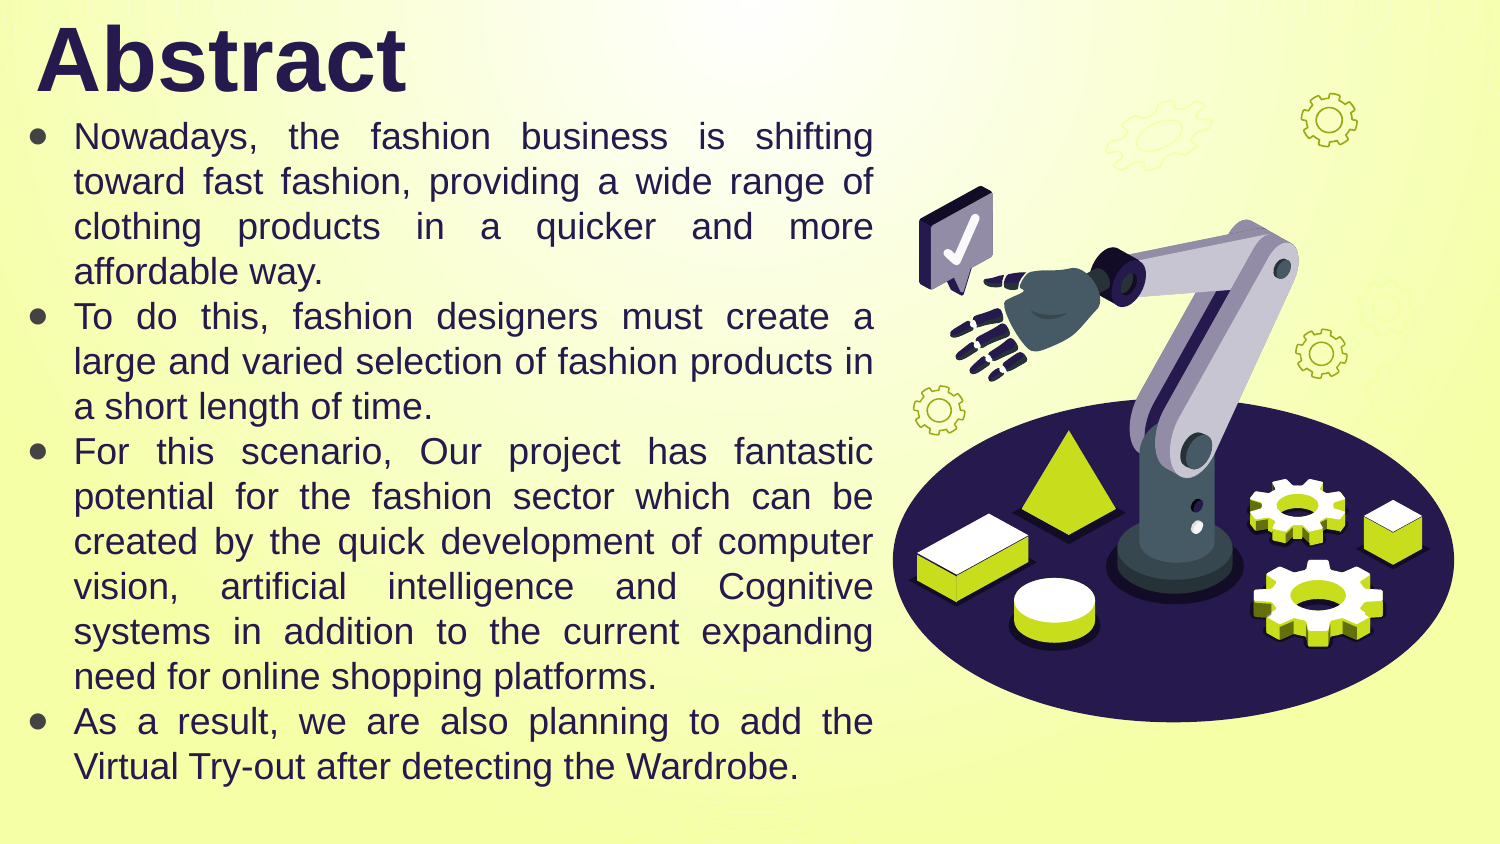

# Abstract

Nowadays, the fashion business is shifting toward fast fashion, providing a wide range of clothing products in a quicker and more affordable way.
To do this, fashion designers must create a large and varied selection of fashion products in a short length of time.
For this scenario, Our project has fantastic potential for the fashion sector which can be created by the quick development of computer vision, artificial intelligence and Cognitive systems in addition to the current expanding need for online shopping platforms.
As a result, we are also planning to add the Virtual Try-out after detecting the Wardrobe.